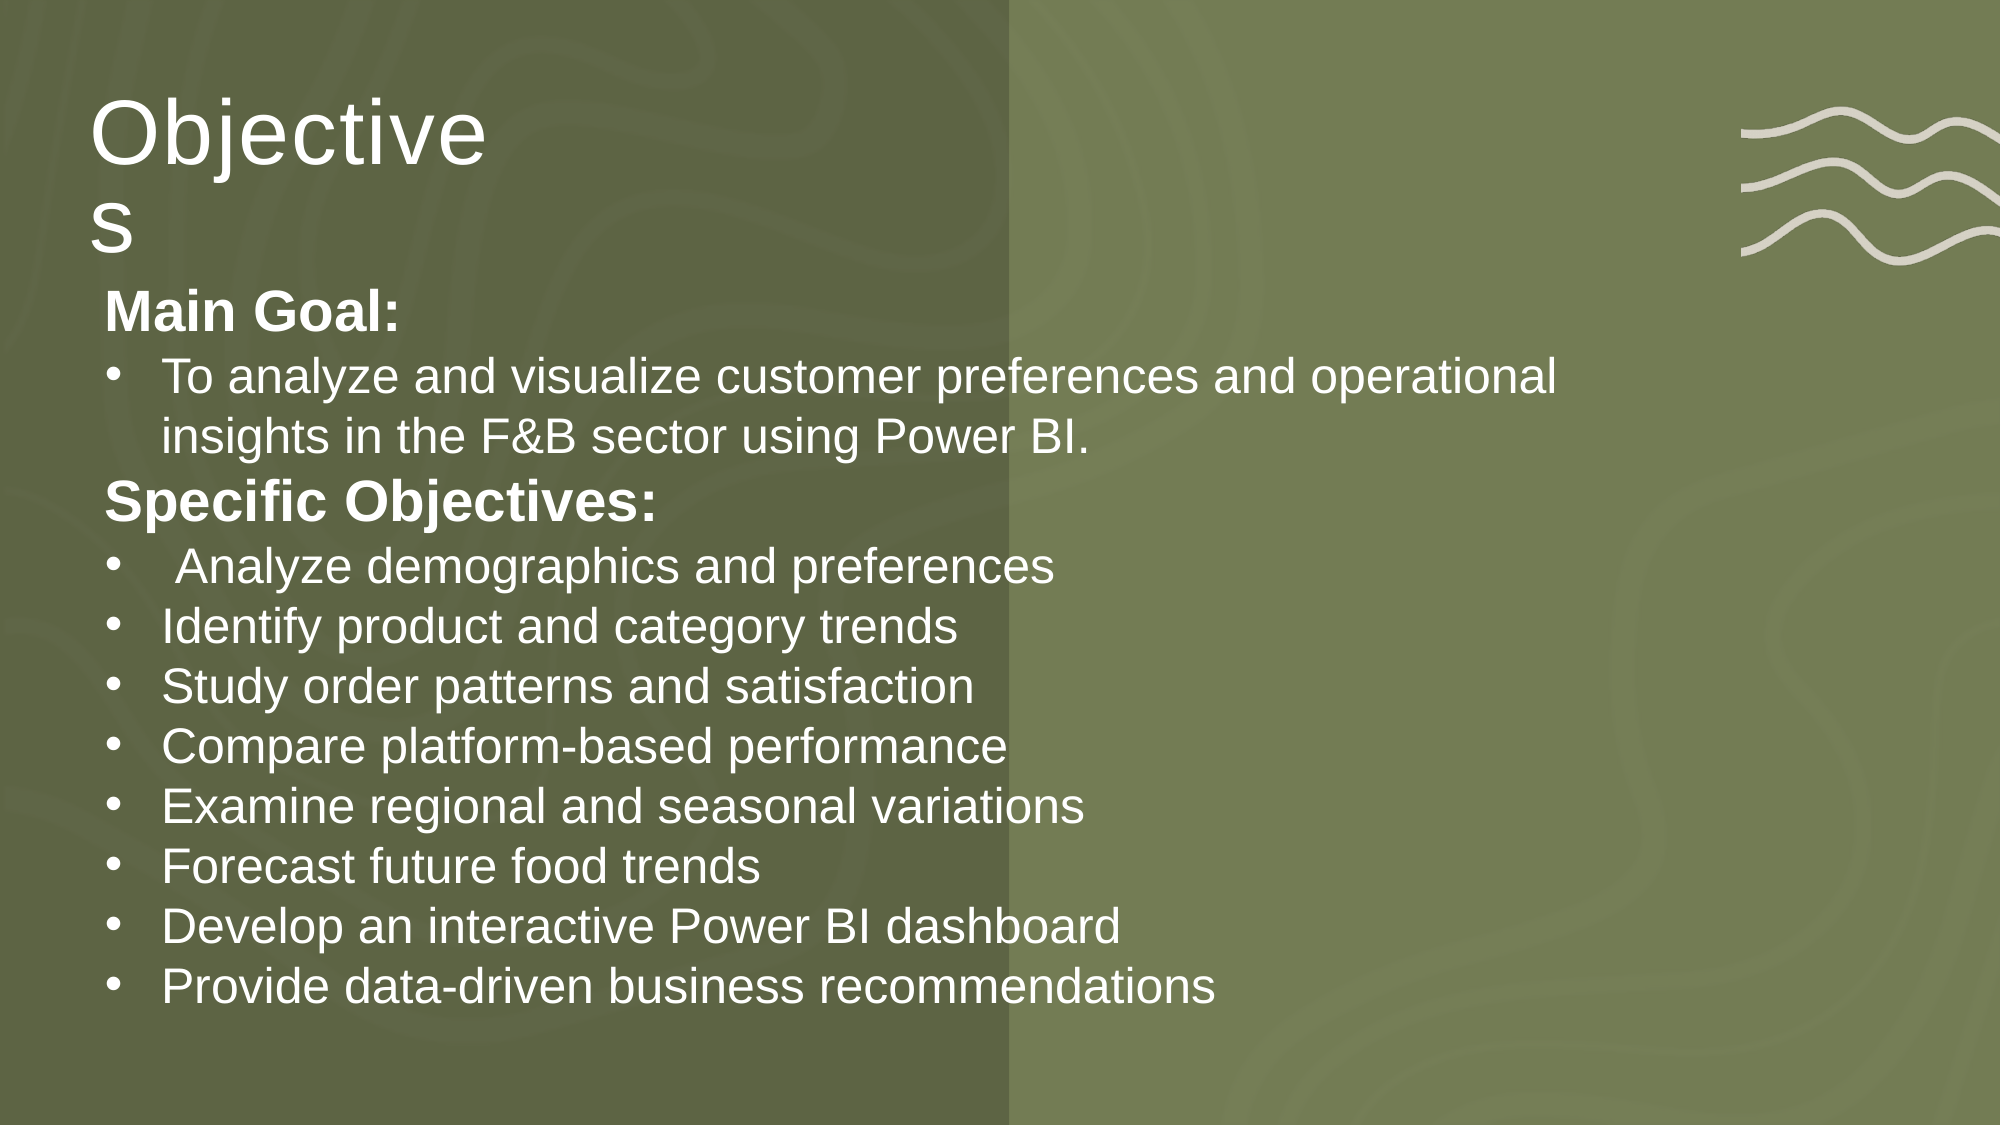

# Objectives
Main Goal:
To analyze and visualize customer preferences and operational insights in the F&B sector using Power BI.
Specific Objectives:
 Analyze demographics and preferences
Identify product and category trends
Study order patterns and satisfaction
Compare platform-based performance
Examine regional and seasonal variations
Forecast future food trends
Develop an interactive Power BI dashboard
Provide data-driven business recommendations